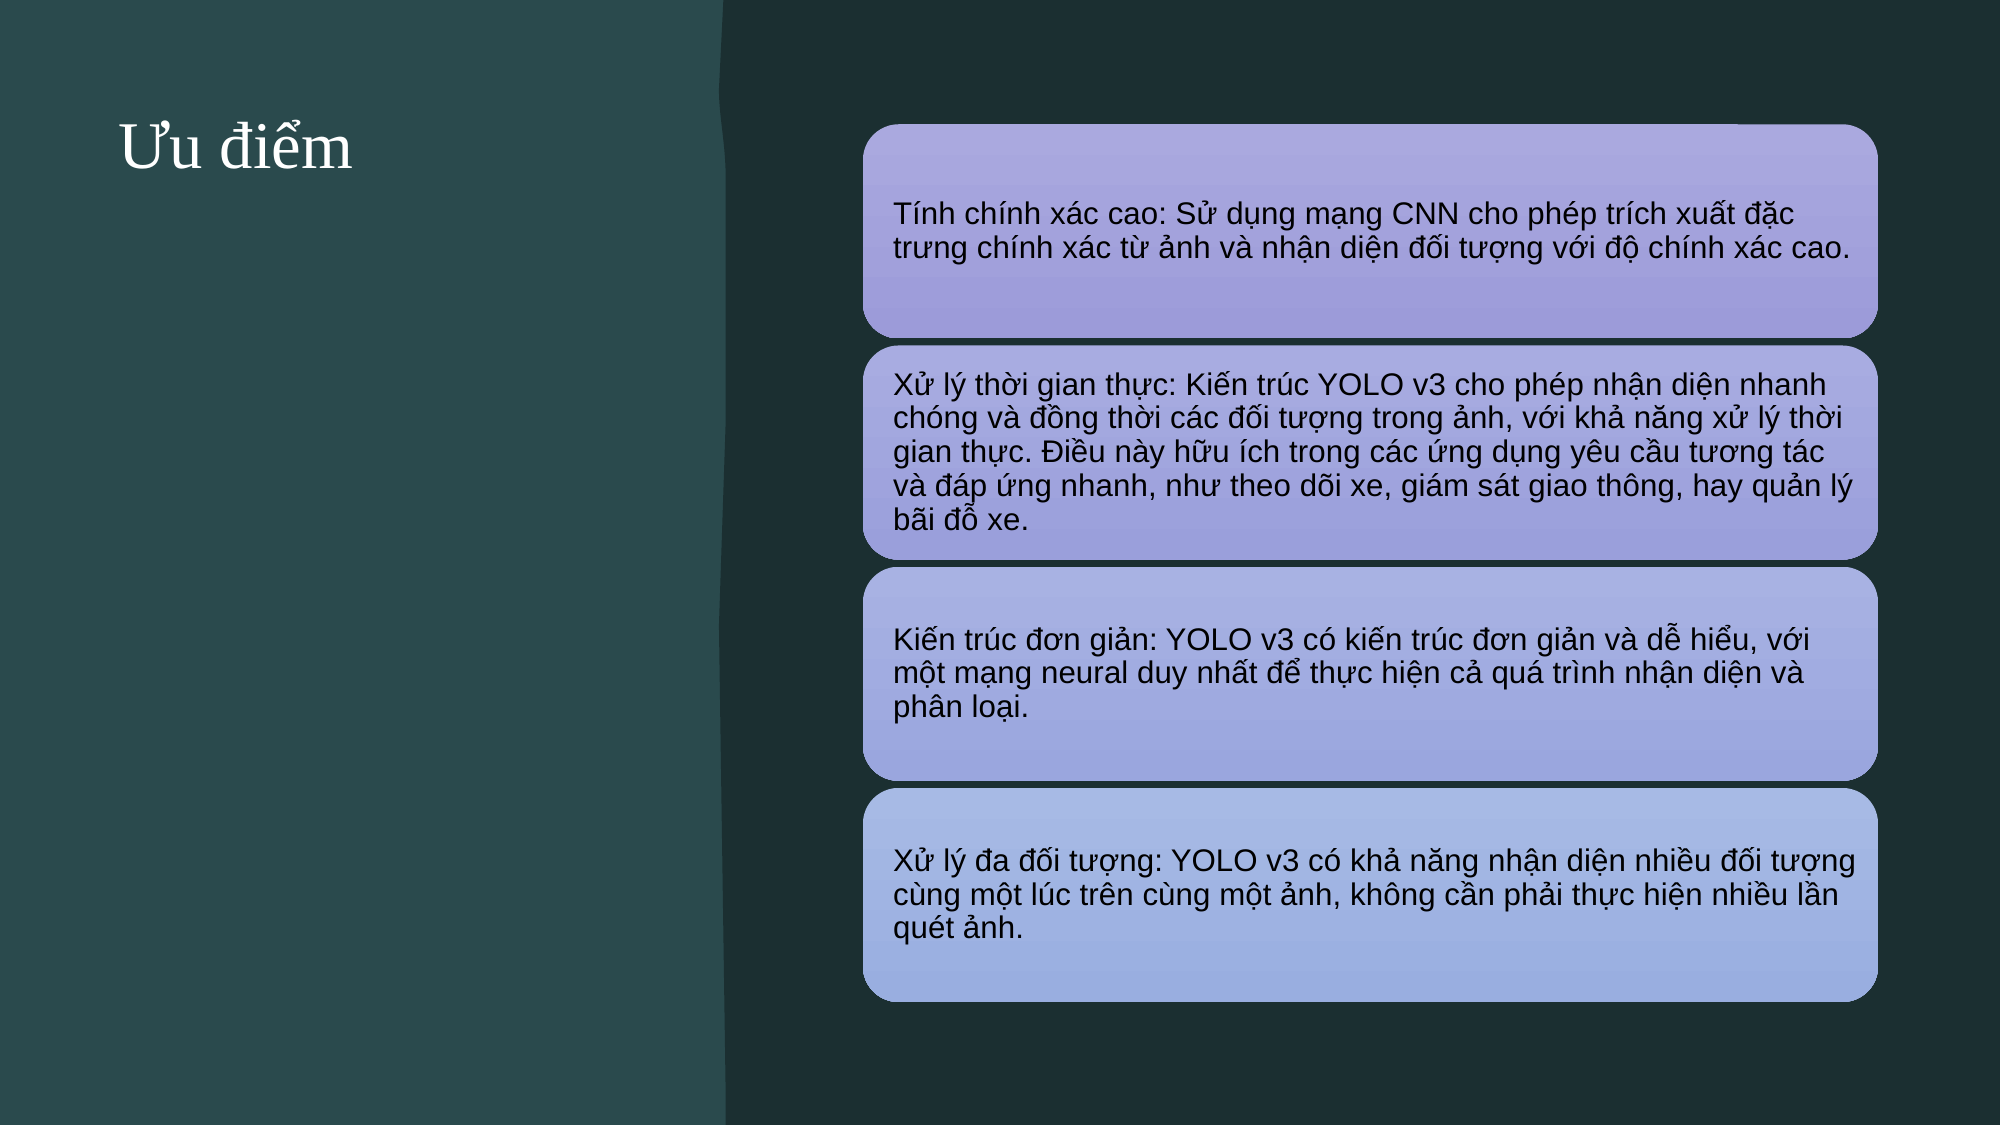

# Ưu điểm
Tính chính xác cao: Sử dụng mạng CNN cho phép trích xuất đặc trưng chính xác từ ảnh và nhận diện đối tượng với độ chính xác cao.
Xử lý thời gian thực: Kiến trúc YOLO v3 cho phép nhận diện nhanh chóng và đồng thời các đối tượng trong ảnh, với khả năng xử lý thời gian thực. Điều này hữu ích trong các ứng dụng yêu cầu tương tác và đáp ứng nhanh, như theo dõi xe, giám sát giao thông, hay quản lý bãi đỗ xe.
Kiến trúc đơn giản: YOLO v3 có kiến trúc đơn giản và dễ hiểu, với một mạng neural duy nhất để thực hiện cả quá trình nhận diện và phân loại.
Xử lý đa đối tượng: YOLO v3 có khả năng nhận diện nhiều đối tượng cùng một lúc trên cùng một ảnh, không cần phải thực hiện nhiều lần quét ảnh.